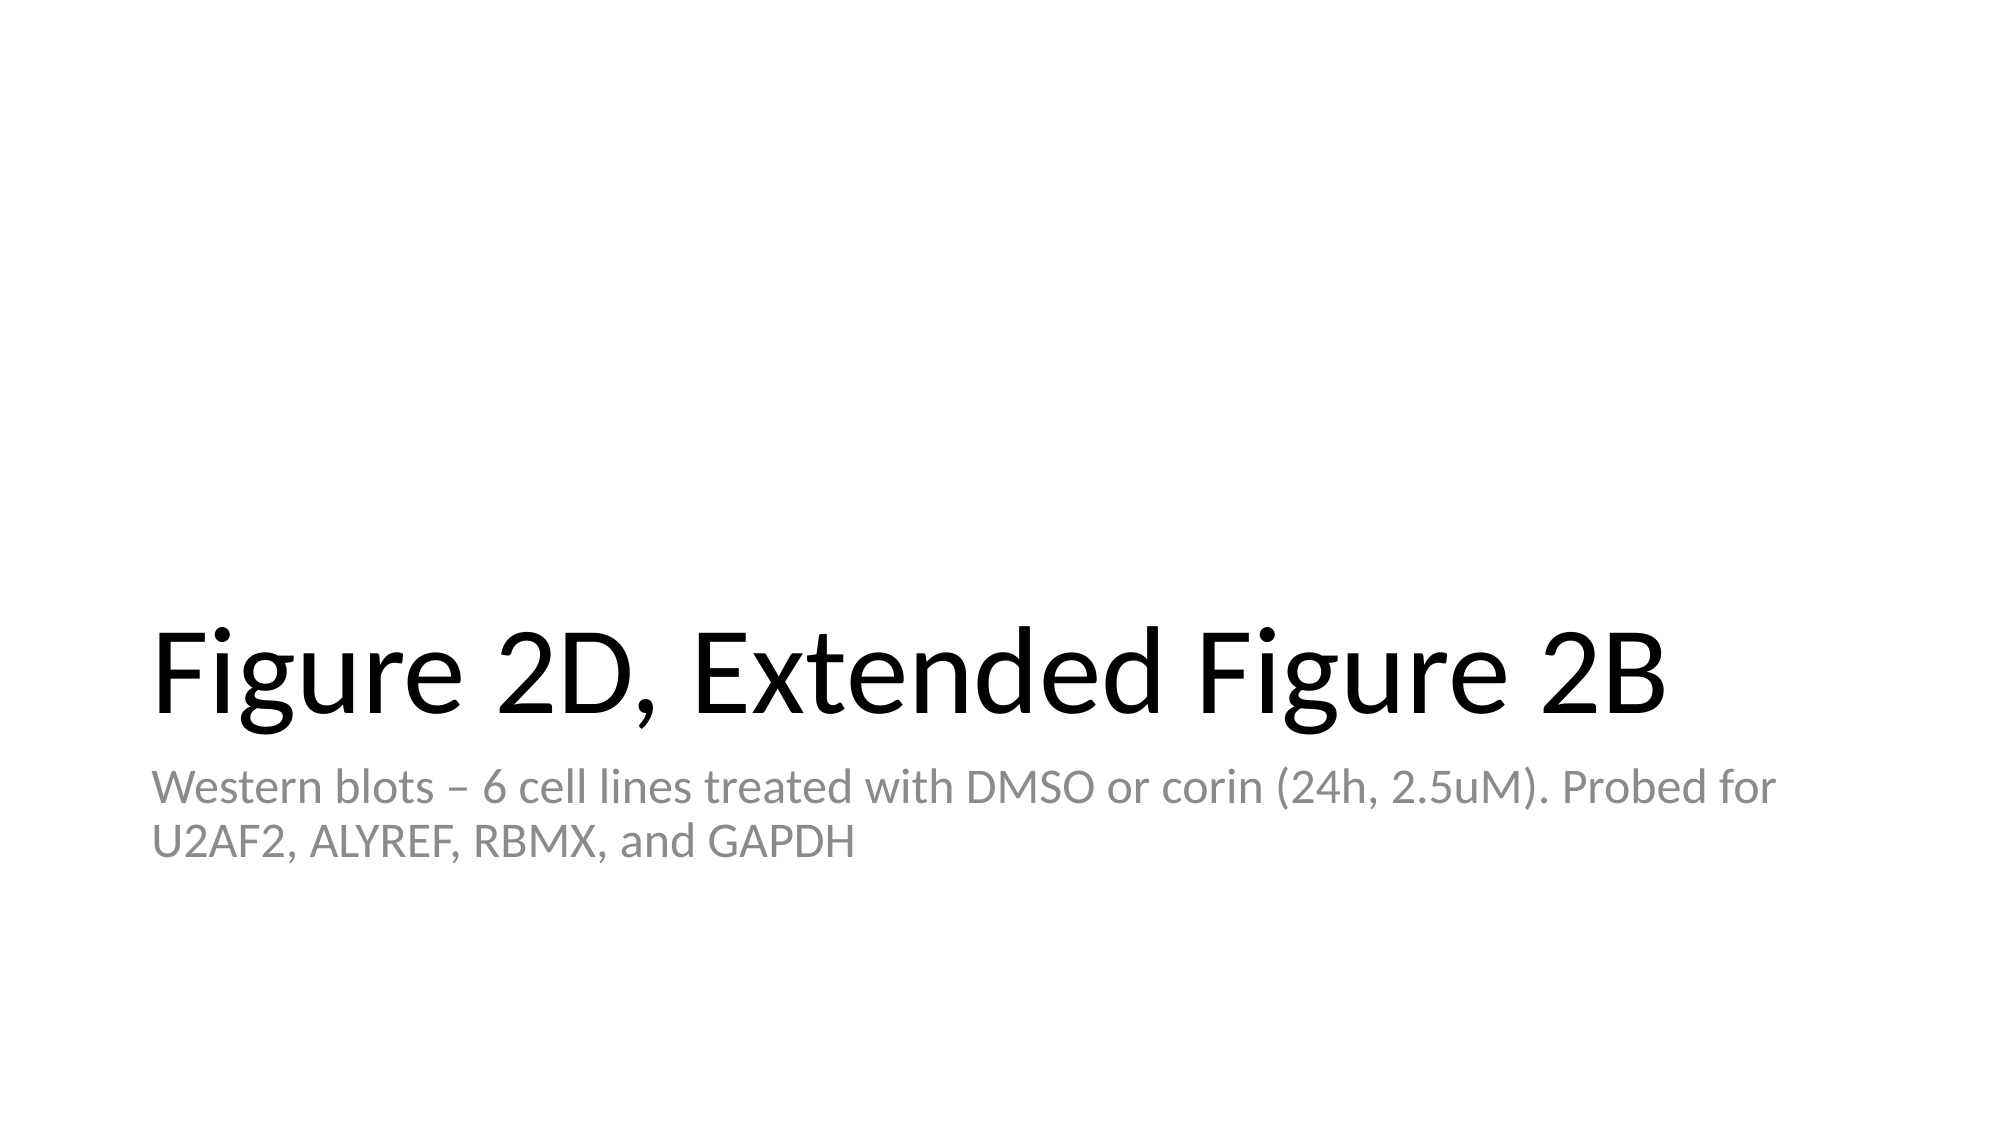

# Figure 2D, Extended Figure 2B
Western blots – 6 cell lines treated with DMSO or corin (24h, 2.5uM). Probed for U2AF2, ALYREF, RBMX, and GAPDH